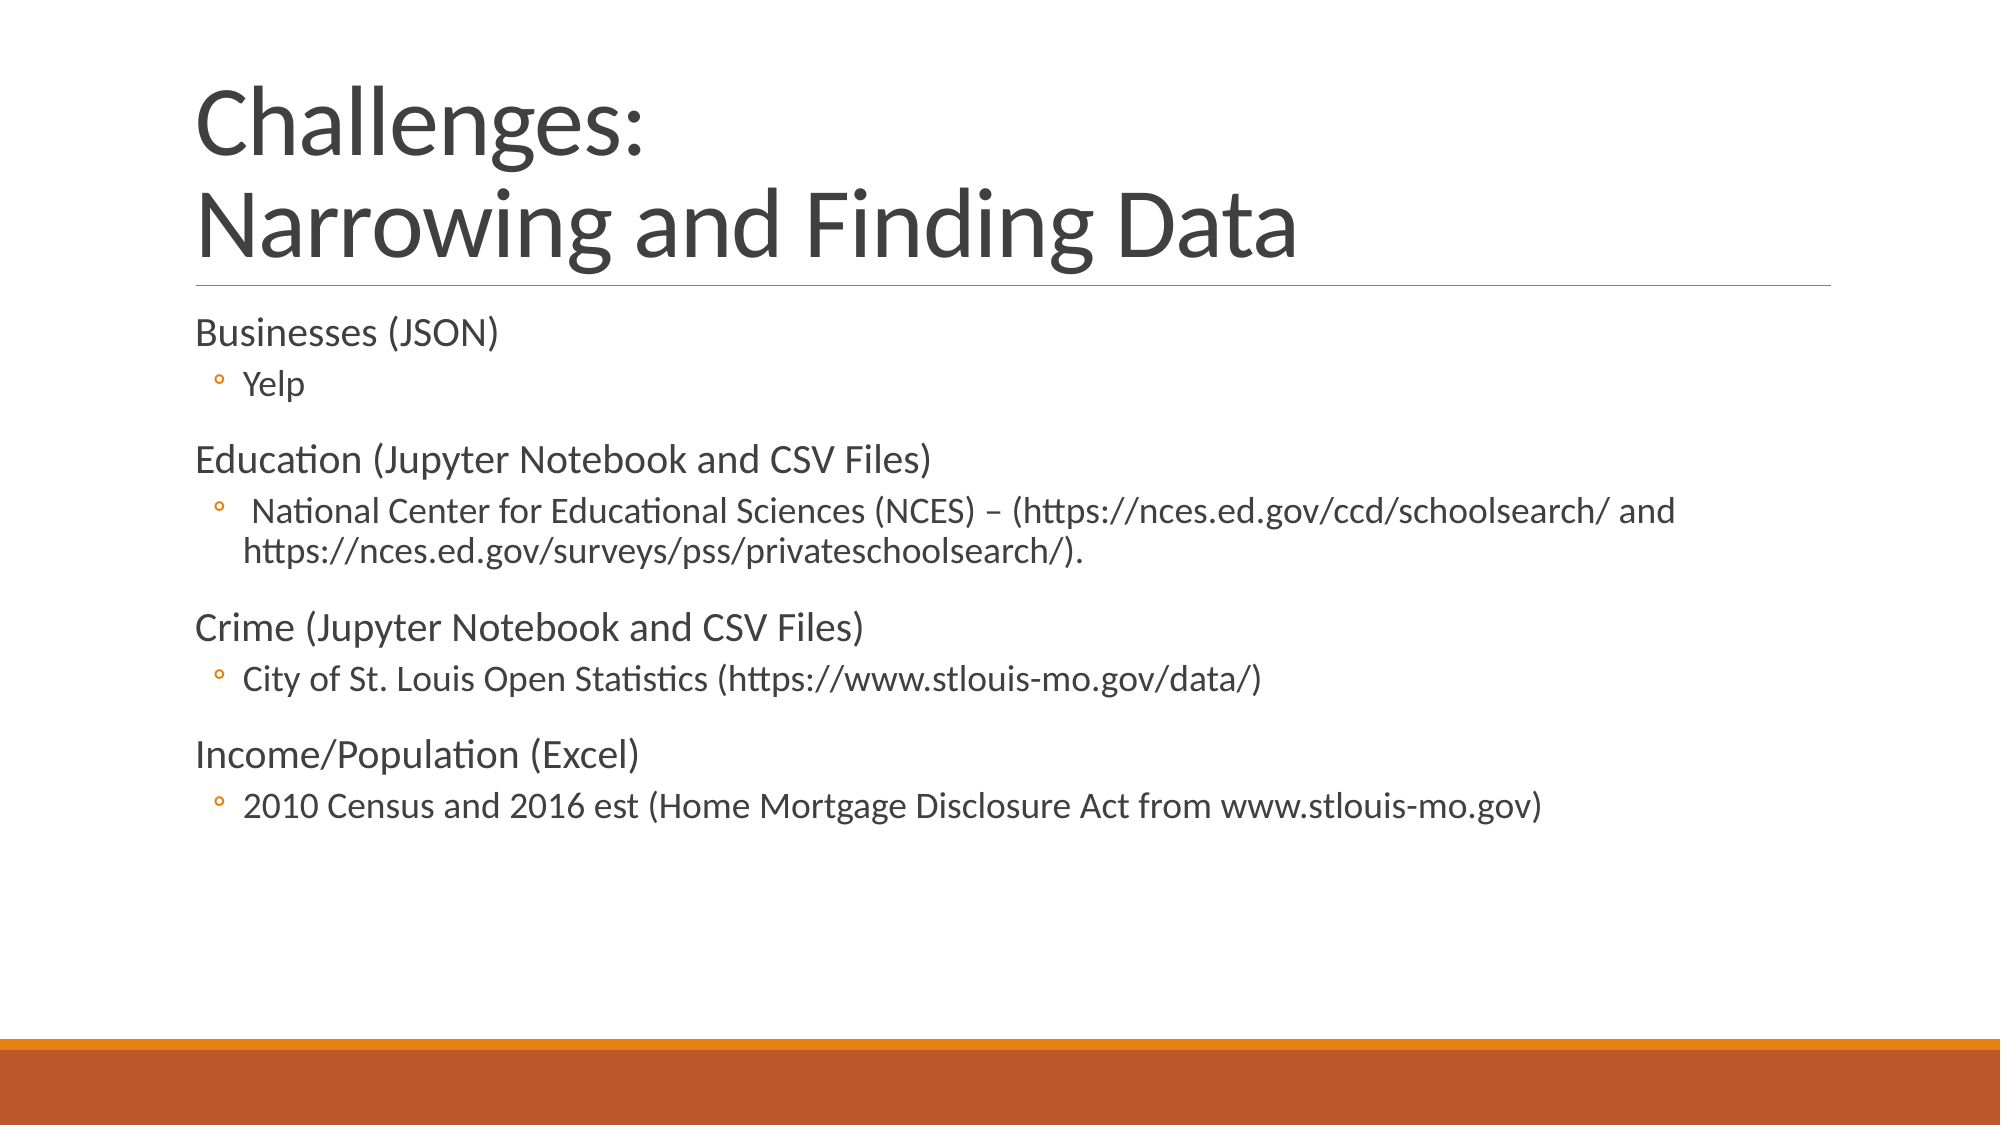

# Challenges: Narrowing and Finding Data
Businesses (JSON)
Yelp
Education (Jupyter Notebook and CSV Files)
 National Center for Educational Sciences (NCES) – (https://nces.ed.gov/ccd/schoolsearch/ and https://nces.ed.gov/surveys/pss/privateschoolsearch/).
Crime (Jupyter Notebook and CSV Files)
City of St. Louis Open Statistics (https://www.stlouis-mo.gov/data/)
Income/Population (Excel)
2010 Census and 2016 est (Home Mortgage Disclosure Act from www.stlouis-mo.gov)